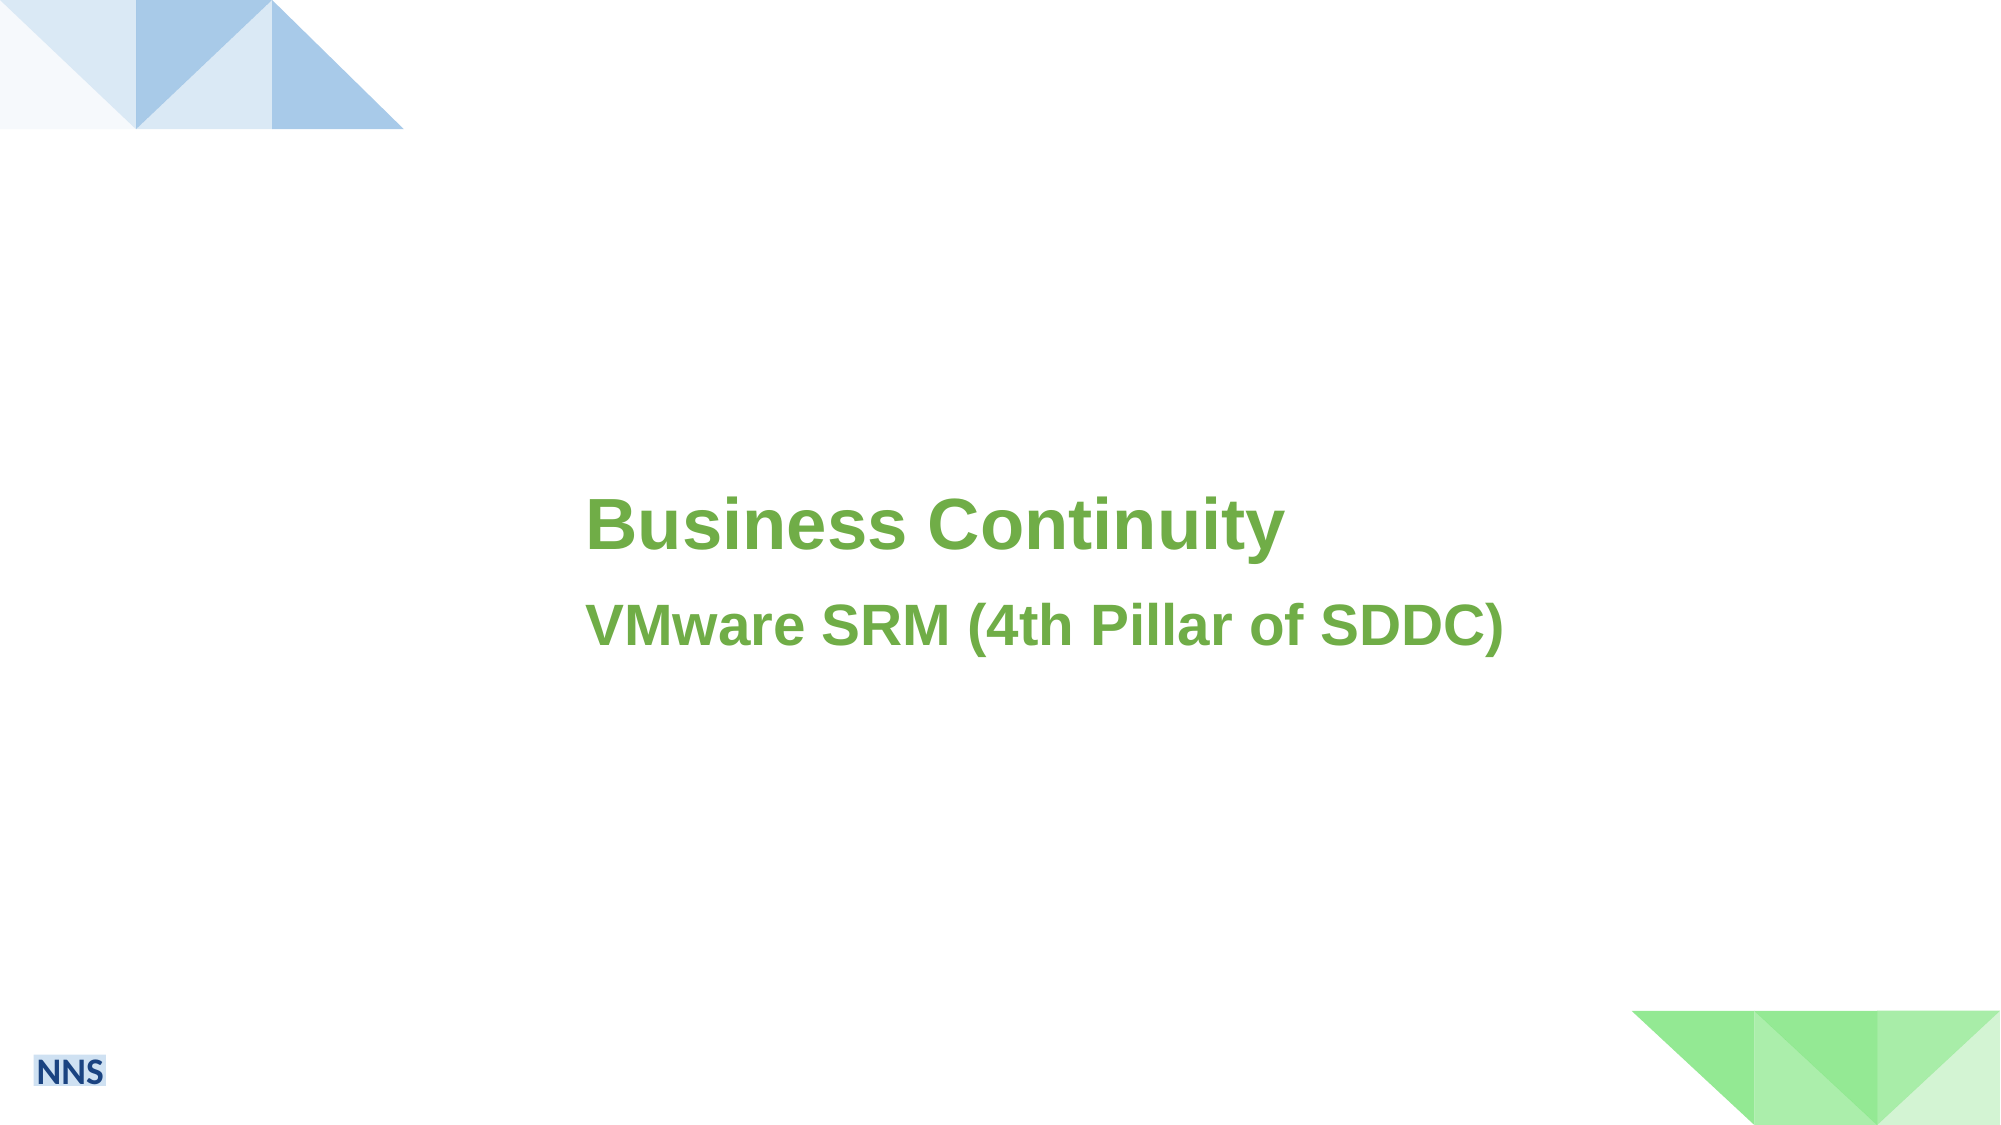

Business Continuity
VMware SRM (4th Pillar of SDDC)

NNS